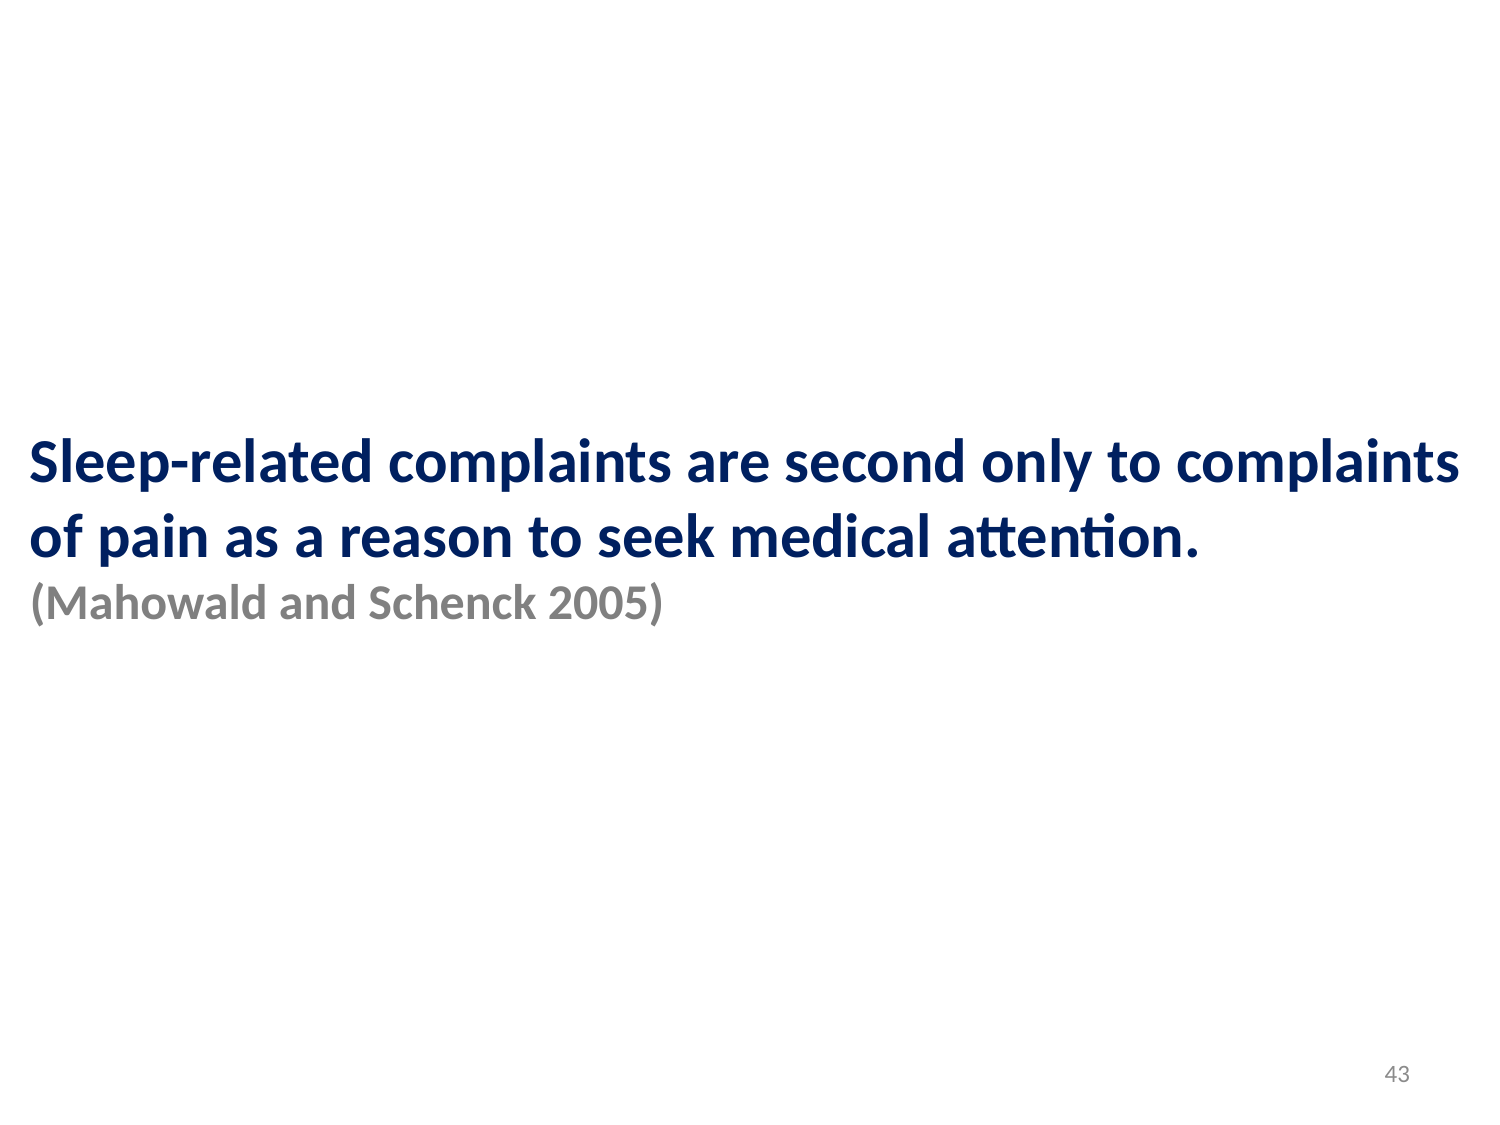

Sleep-related complaints are second only to complaints of pain as a reason to seek medical attention.
(Mahowald and Schenck 2005)
43